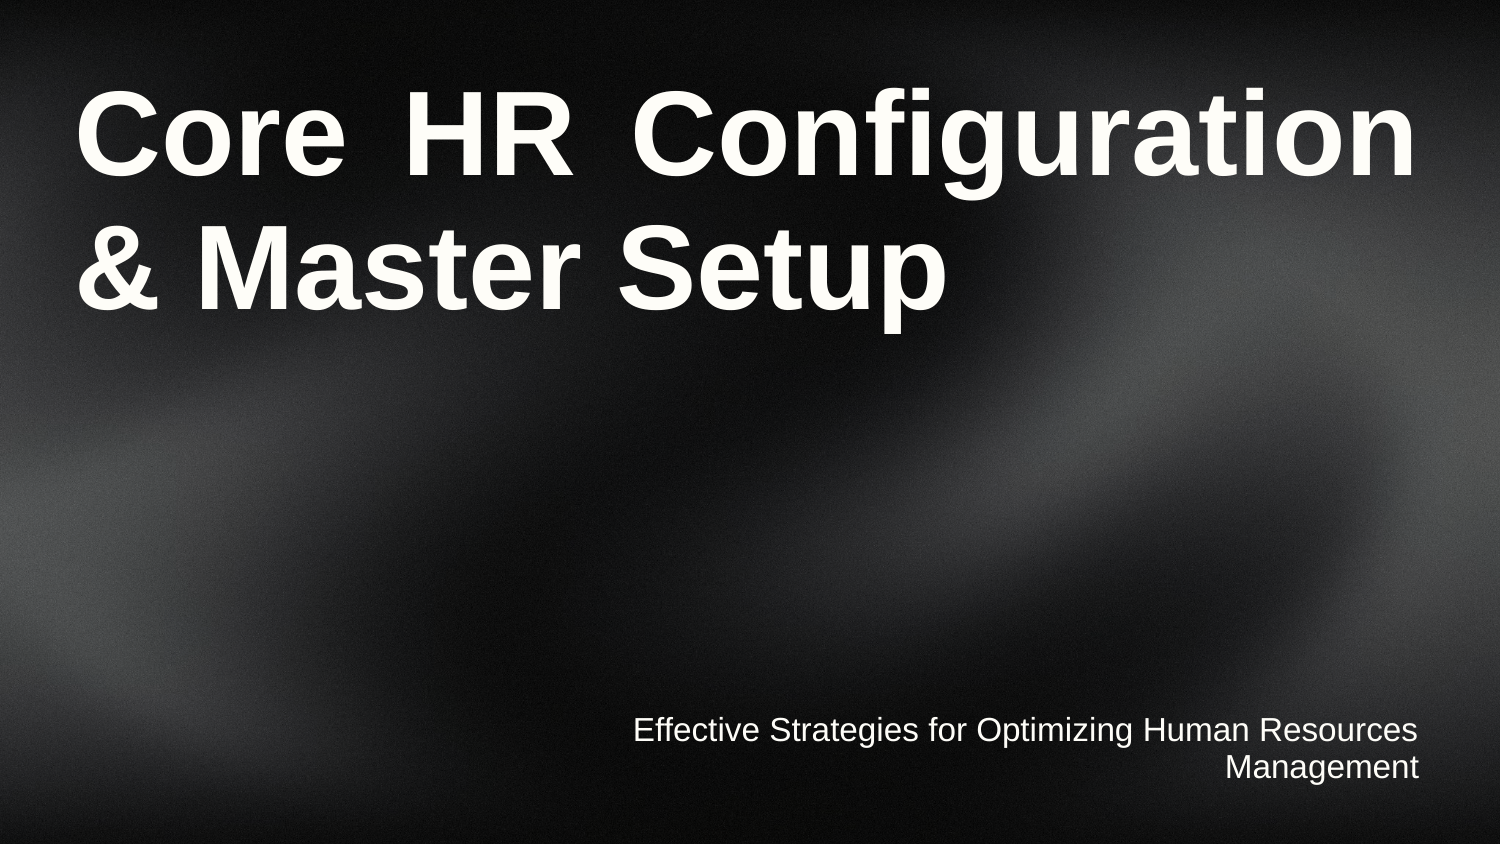

# Core HR Configuration & Master Setup
Effective Strategies for Optimizing Human Resources Management